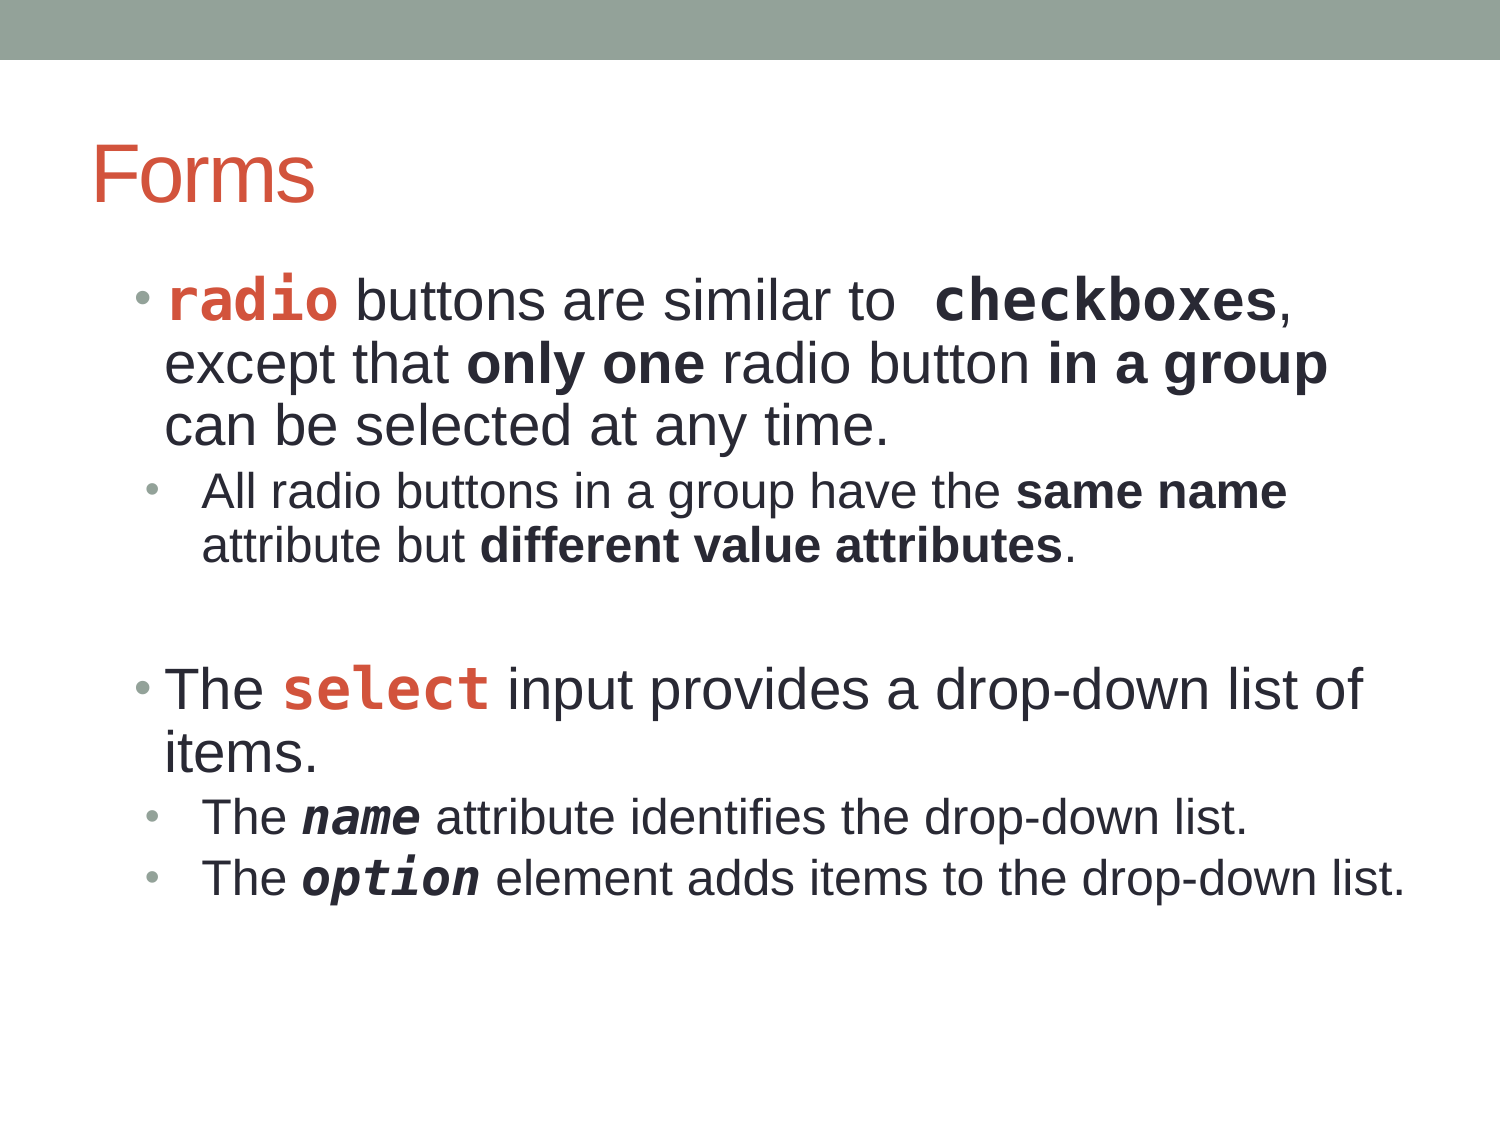

# Forms
radio buttons are similar to checkboxes, except that only one radio button in a group can be selected at any time.
All radio buttons in a group have the same name attribute but different value attributes.

The select input provides a drop-down list of items.
The name attribute identifies the drop-down list.
The option element adds items to the drop-down list.